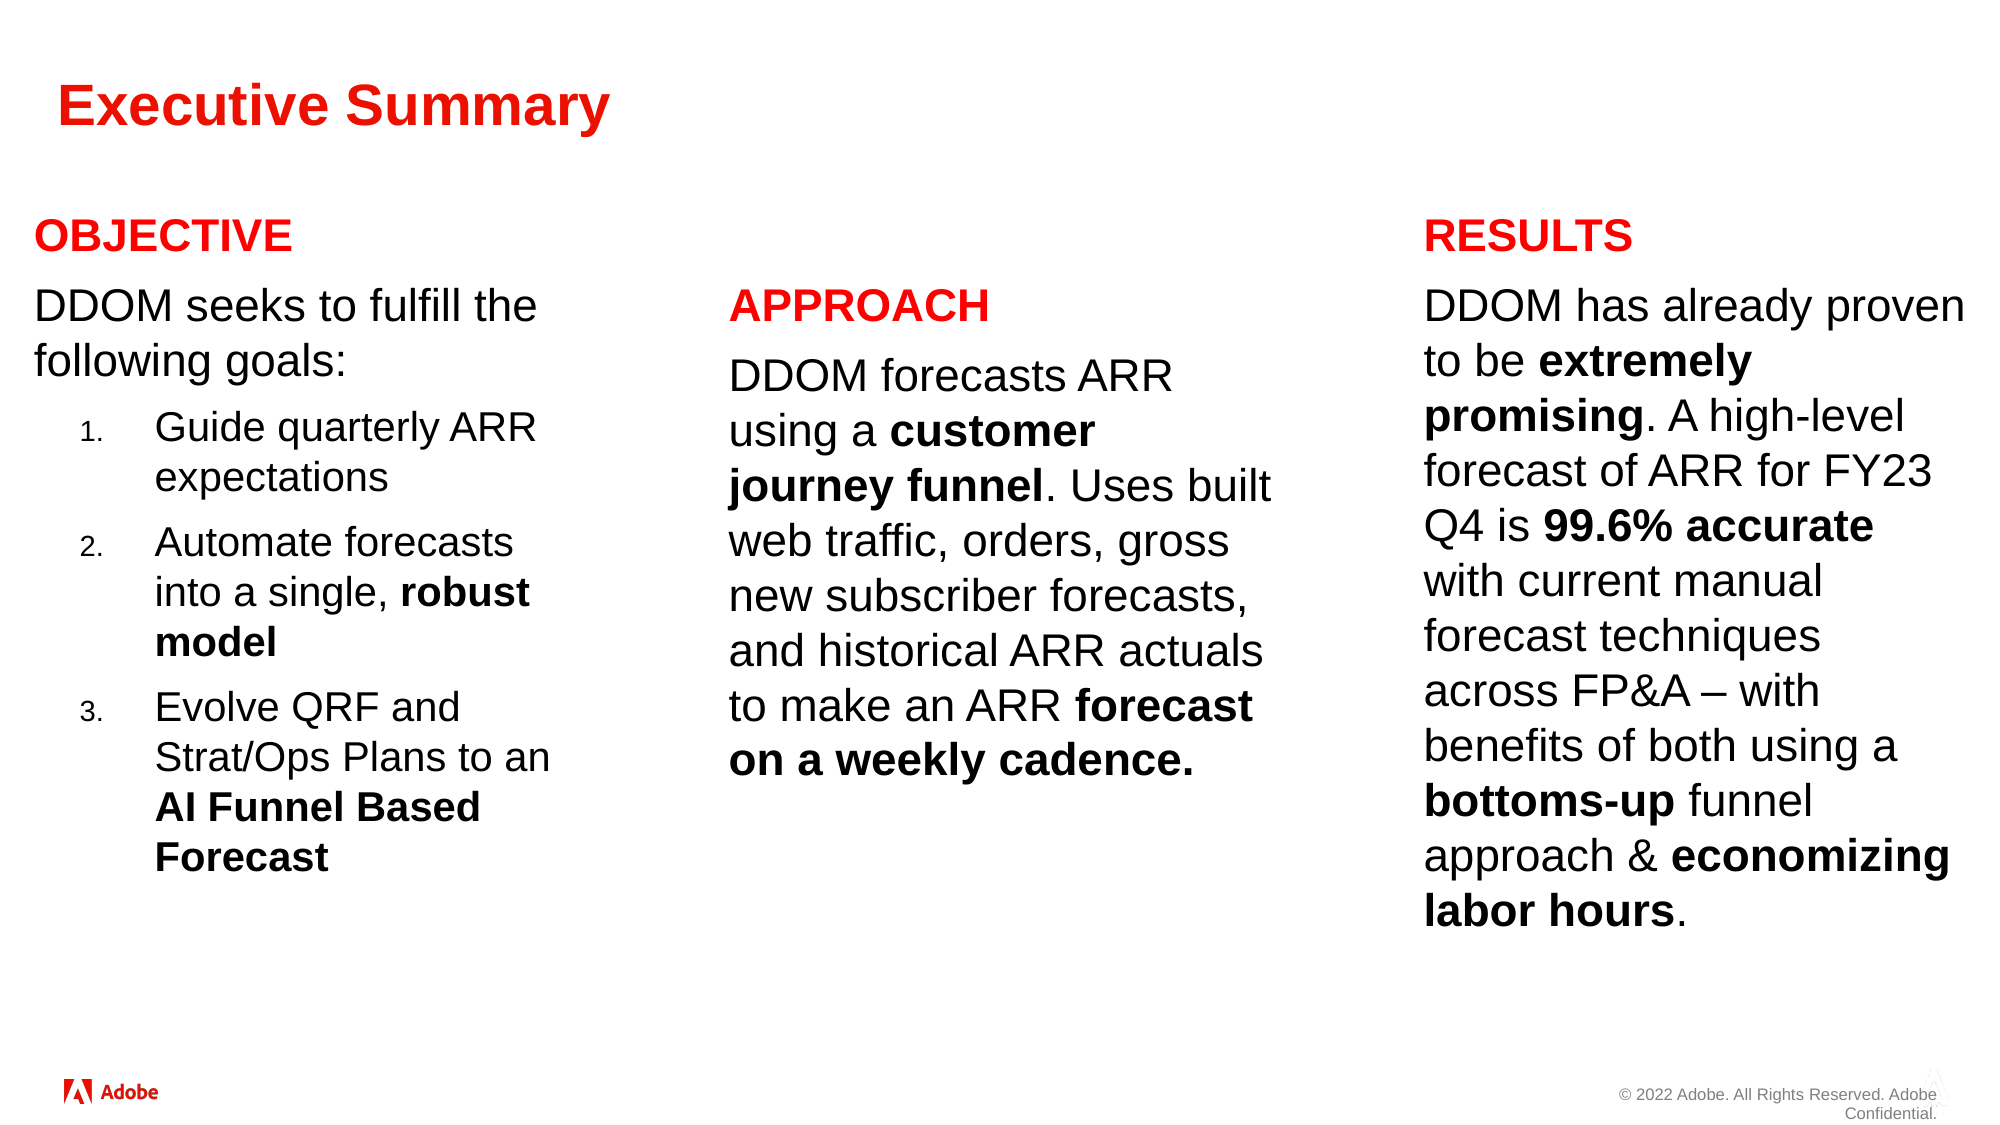

# Executive Summary
OBJECTIVE
DDOM seeks to fulfill the following goals:
Guide quarterly ARR expectations
Automate forecasts into a single, robust model
Evolve QRF and Strat/Ops Plans to an AI Funnel Based Forecast

APPROACH
DDOM forecasts ARR using a customer journey funnel. Uses built web traffic, orders, gross new subscriber forecasts, and historical ARR actuals to make an ARR forecast on a weekly cadence.

RESULTS
DDOM has already proven to be extremely promising. A high-level forecast of ARR for FY23 Q4 is 99.6% accurate with current manual forecast techniques across FP&A – with benefits of both using a bottoms-up funnel approach & economizing labor hours.